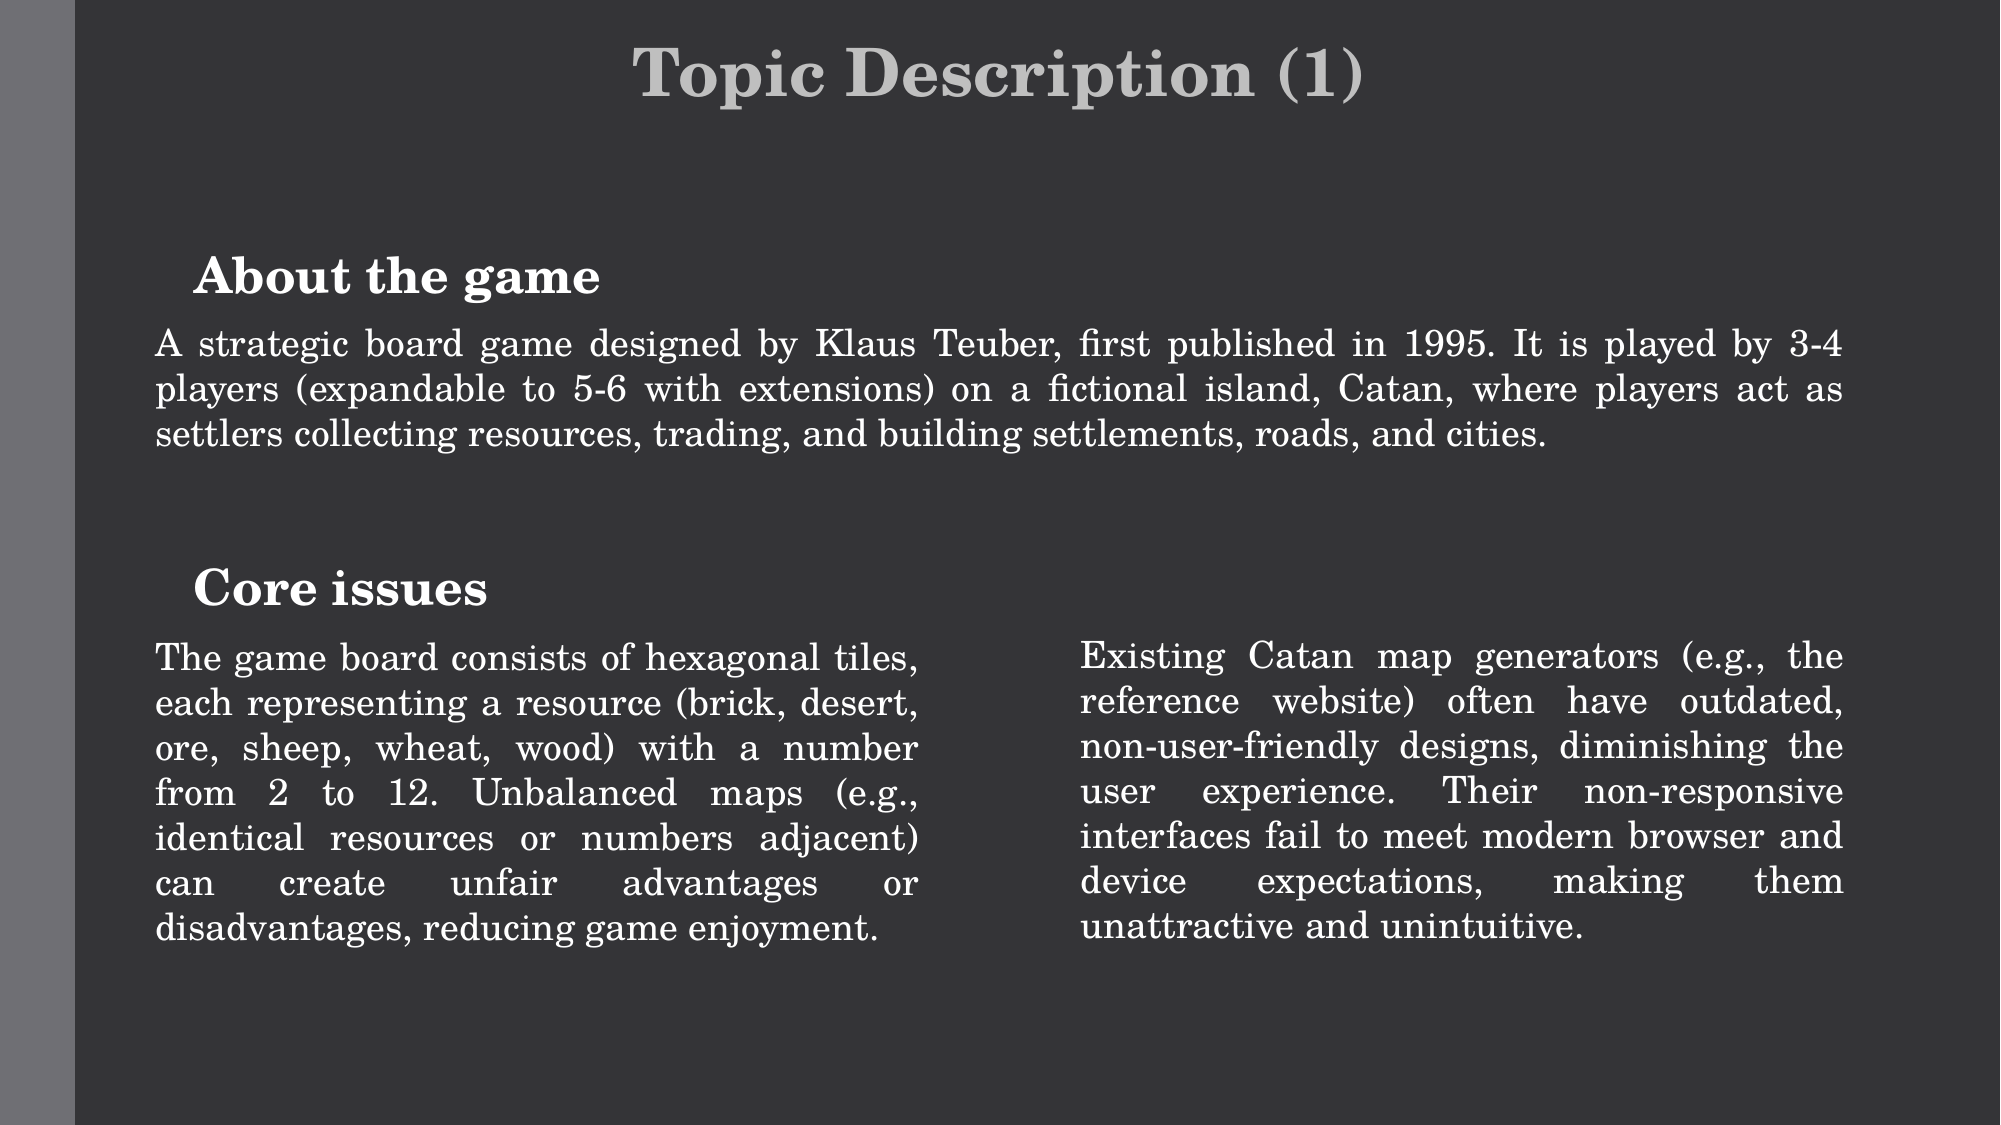

Topic Description (1)
About the game
A strategic board game designed by Klaus Teuber, first published in 1995. It is played by 3-4 players (expandable to 5-6 with extensions) on a fictional island, Catan, where players act as settlers collecting resources, trading, and building settlements, roads, and cities.
Core issues
Existing Catan map generators (e.g., the reference website) often have outdated, non-user-friendly designs, diminishing the user experience. Their non-responsive interfaces fail to meet modern browser and device expectations, making them unattractive and unintuitive.
The game board consists of hexagonal tiles, each representing a resource (brick, desert, ore, sheep, wheat, wood) with a number from 2 to 12. Unbalanced maps (e.g., identical resources or numbers adjacent) can create unfair advantages or disadvantages, reducing game enjoyment.